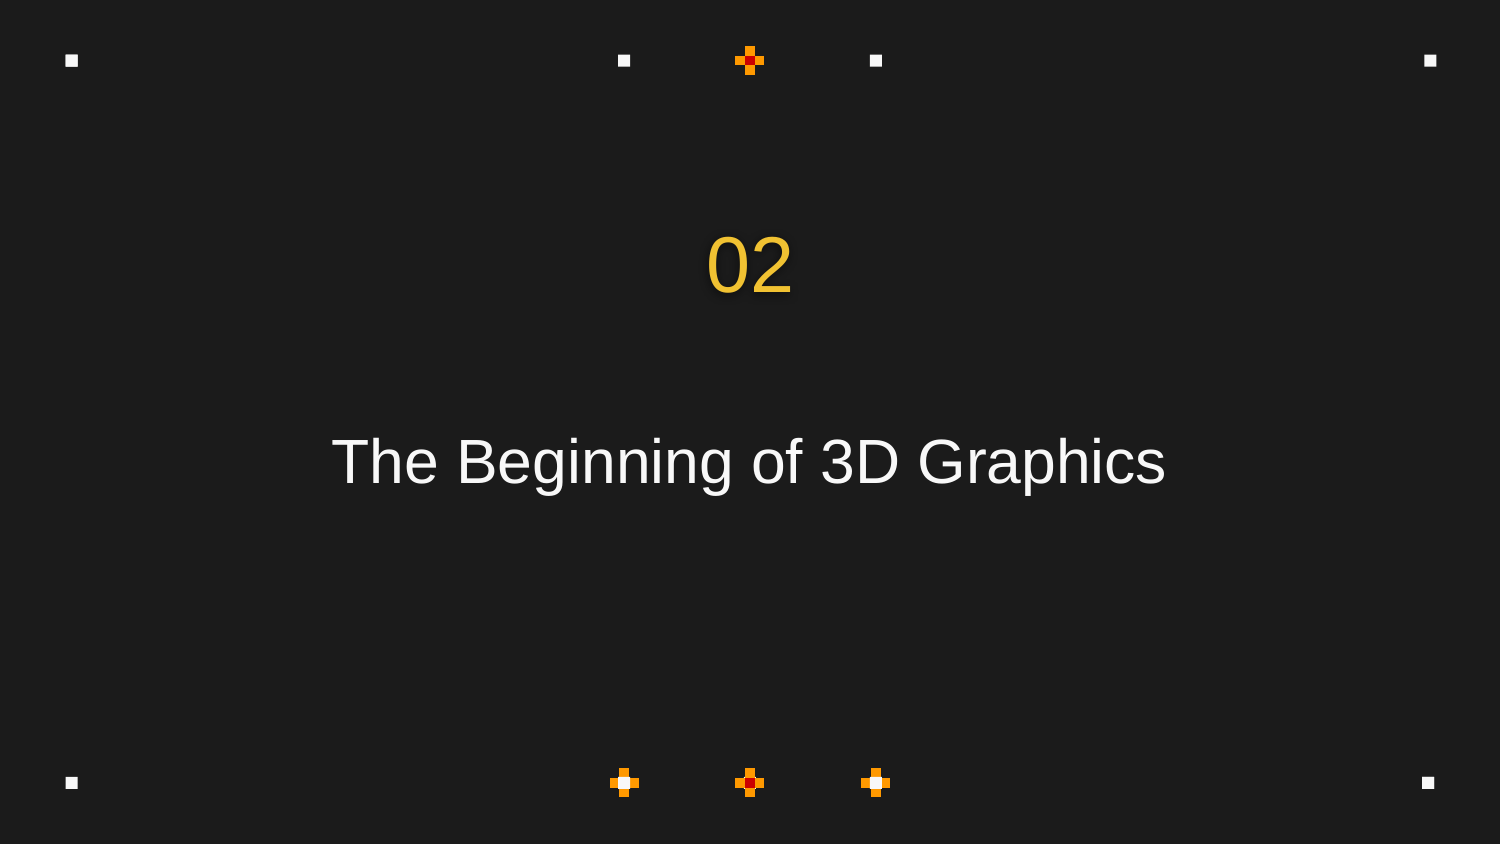

02
# The Beginning of 3D Graphics